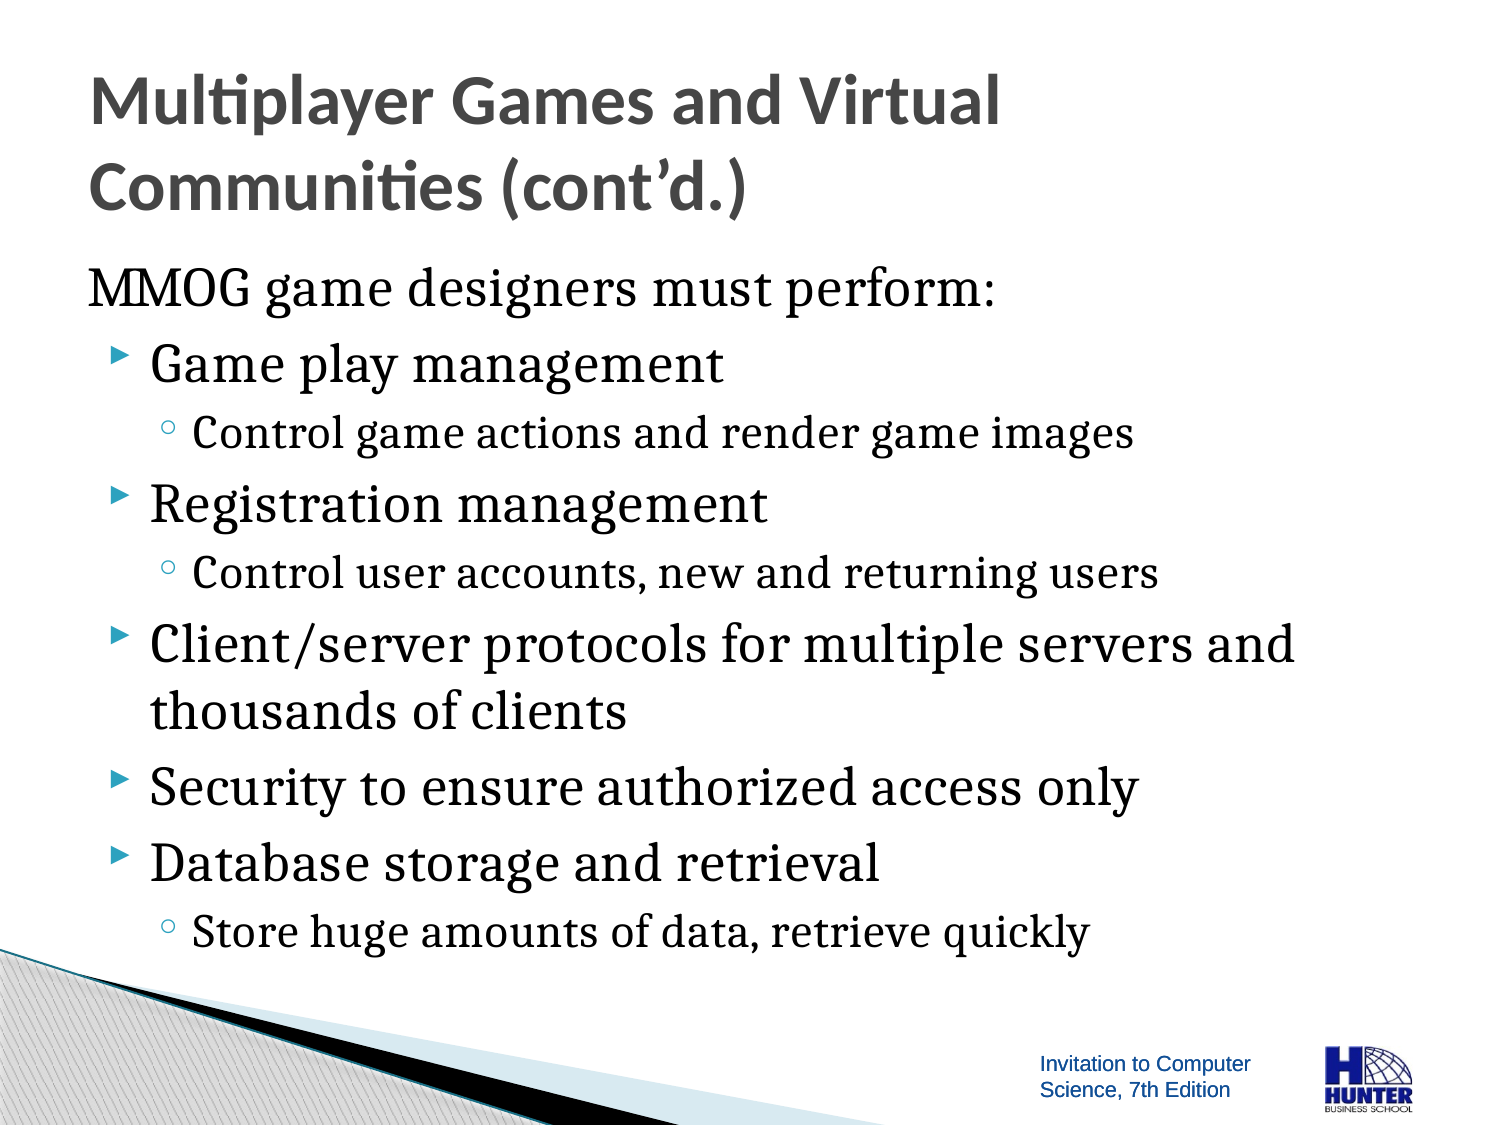

# Multiplayer Games and Virtual Communities (cont’d.)
MMOG game designers must perform:
Game play management
Control game actions and render game images
Registration management
Control user accounts, new and returning users
Client/server protocols for multiple servers and thousands of clients
Security to ensure authorized access only
Database storage and retrieval
Store huge amounts of data, retrieve quickly